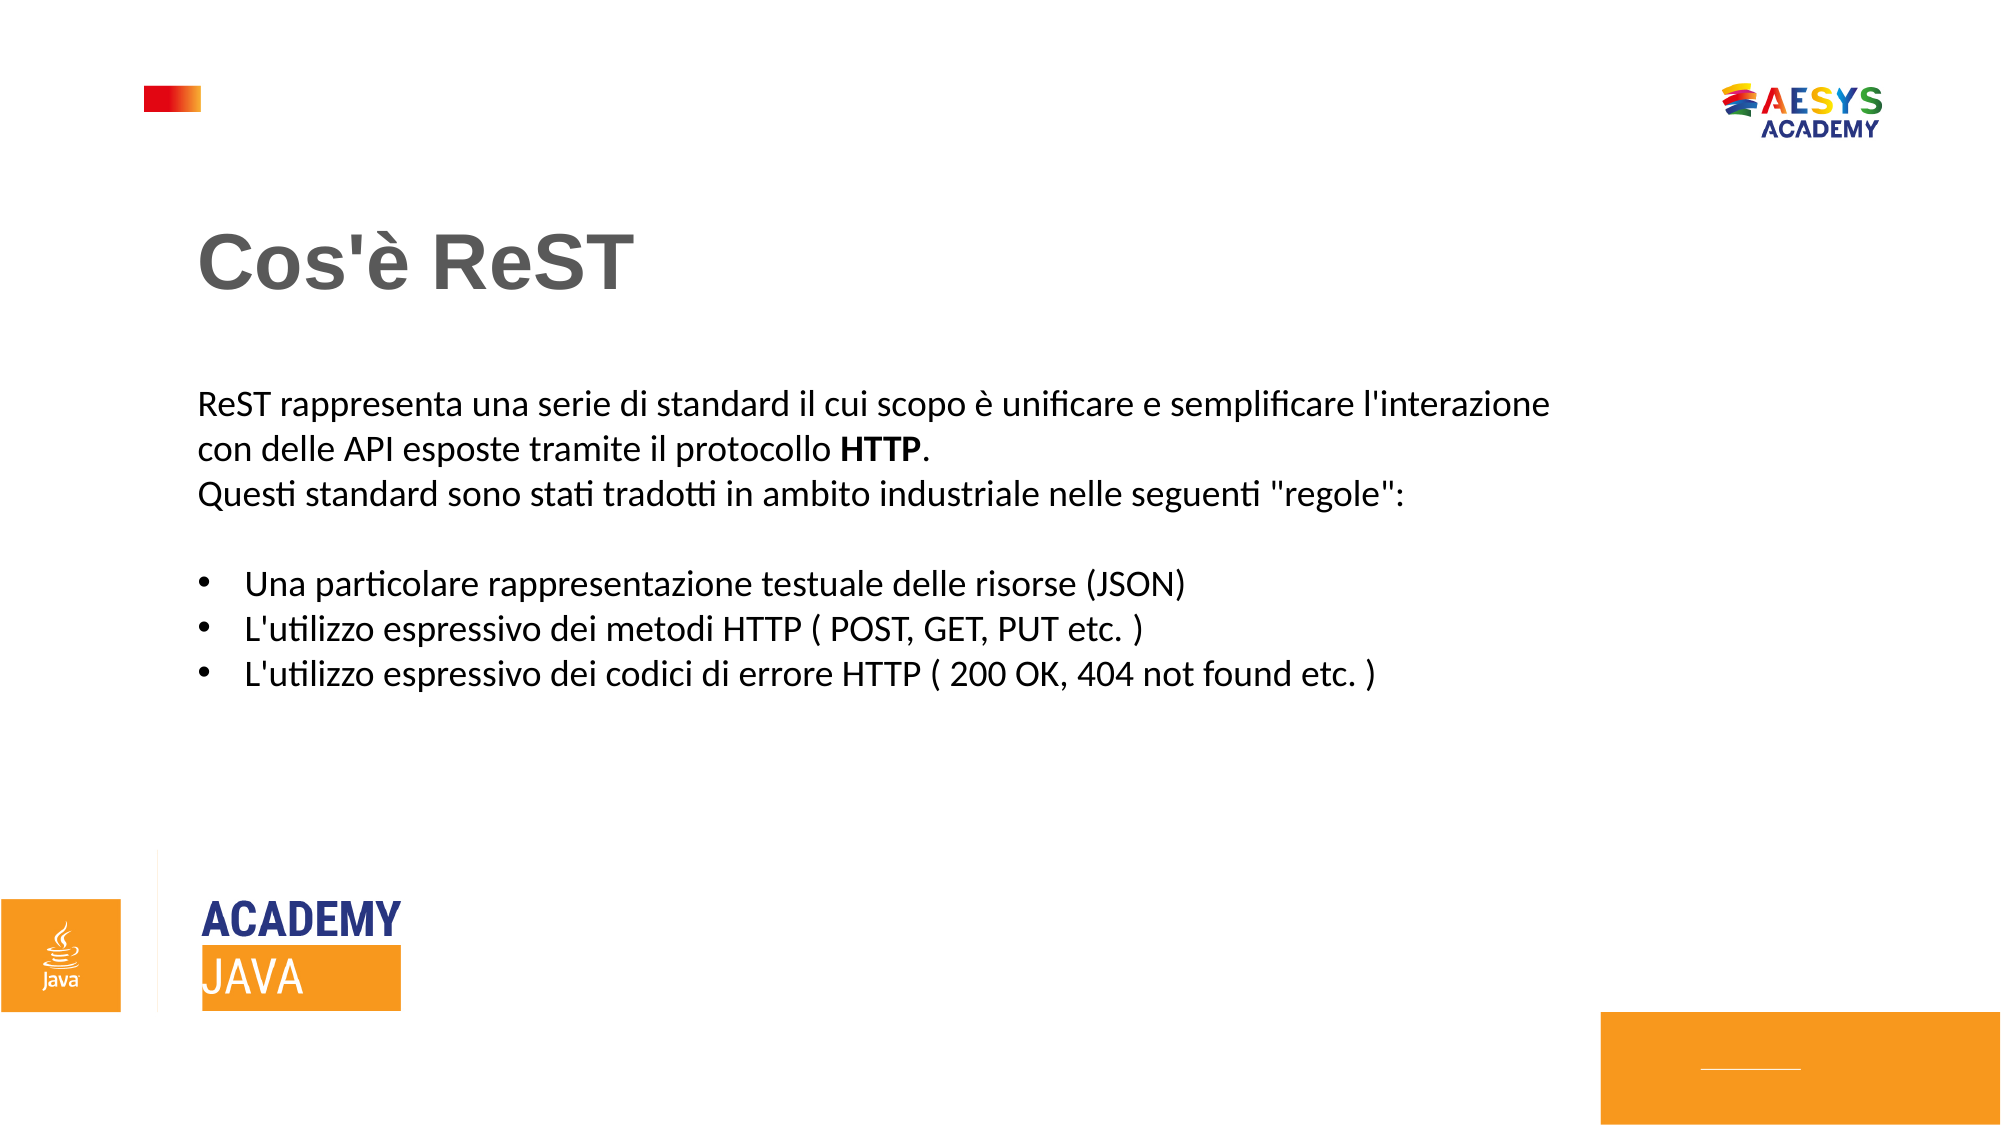

Cos'è ReST
ReST rappresenta una serie di standard il cui scopo è unificare e semplificare l'interazione con delle API esposte tramite il protocollo HTTP.
Questi standard sono stati tradotti in ambito industriale nelle seguenti "regole":

Una particolare rappresentazione testuale delle risorse (JSON)
L'utilizzo espressivo dei metodi HTTP ( POST, GET, PUT etc. )
L'utilizzo espressivo dei codici di errore HTTP ( 200 OK, 404 not found etc. )